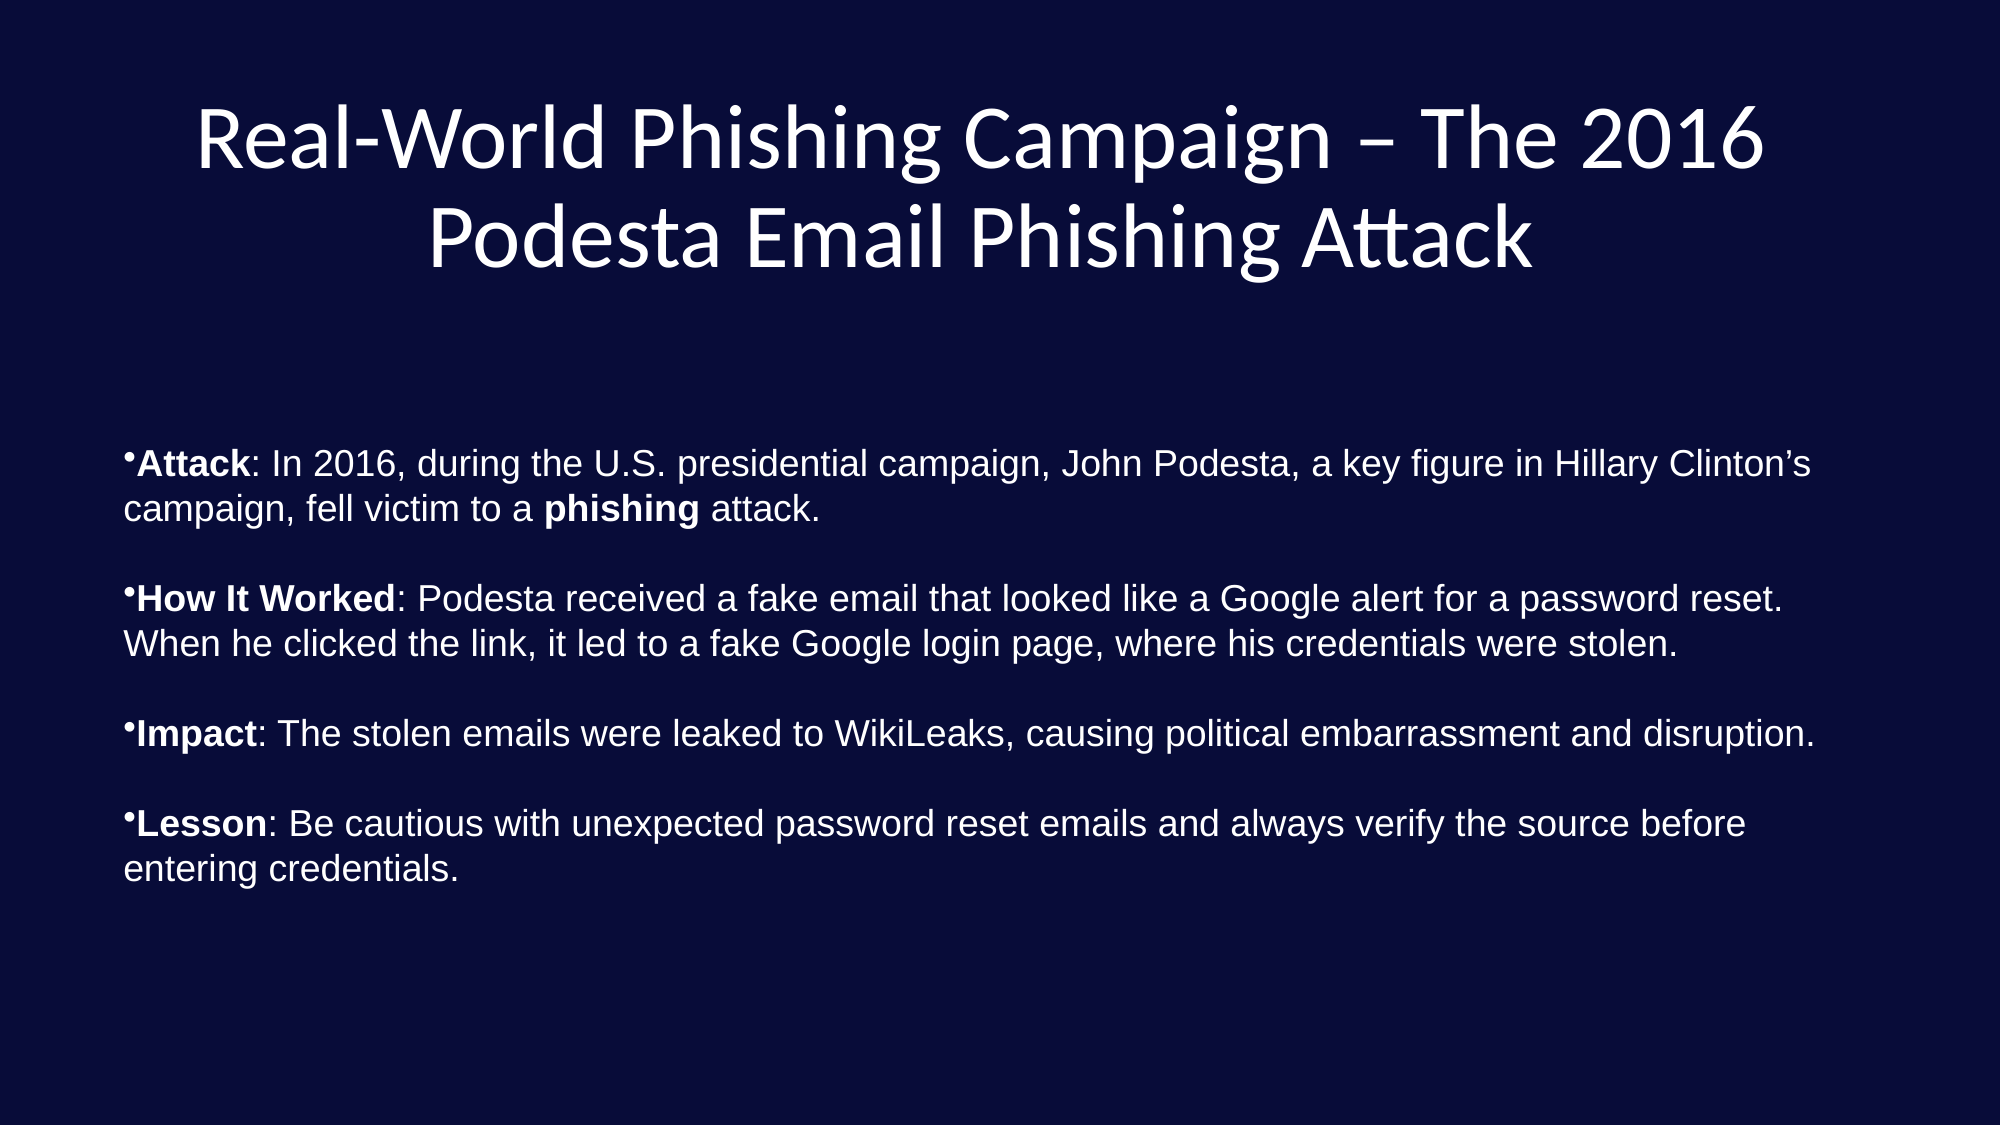

Real-World Phishing Campaign – The 2016 Podesta Email Phishing Attack
Attack: In 2016, during the U.S. presidential campaign, John Podesta, a key figure in Hillary Clinton’s campaign, fell victim to a phishing attack.

How It Worked: Podesta received a fake email that looked like a Google alert for a password reset. When he clicked the link, it led to a fake Google login page, where his credentials were stolen.

Impact: The stolen emails were leaked to WikiLeaks, causing political embarrassment and disruption.

Lesson: Be cautious with unexpected password reset emails and always verify the source before entering credentials.